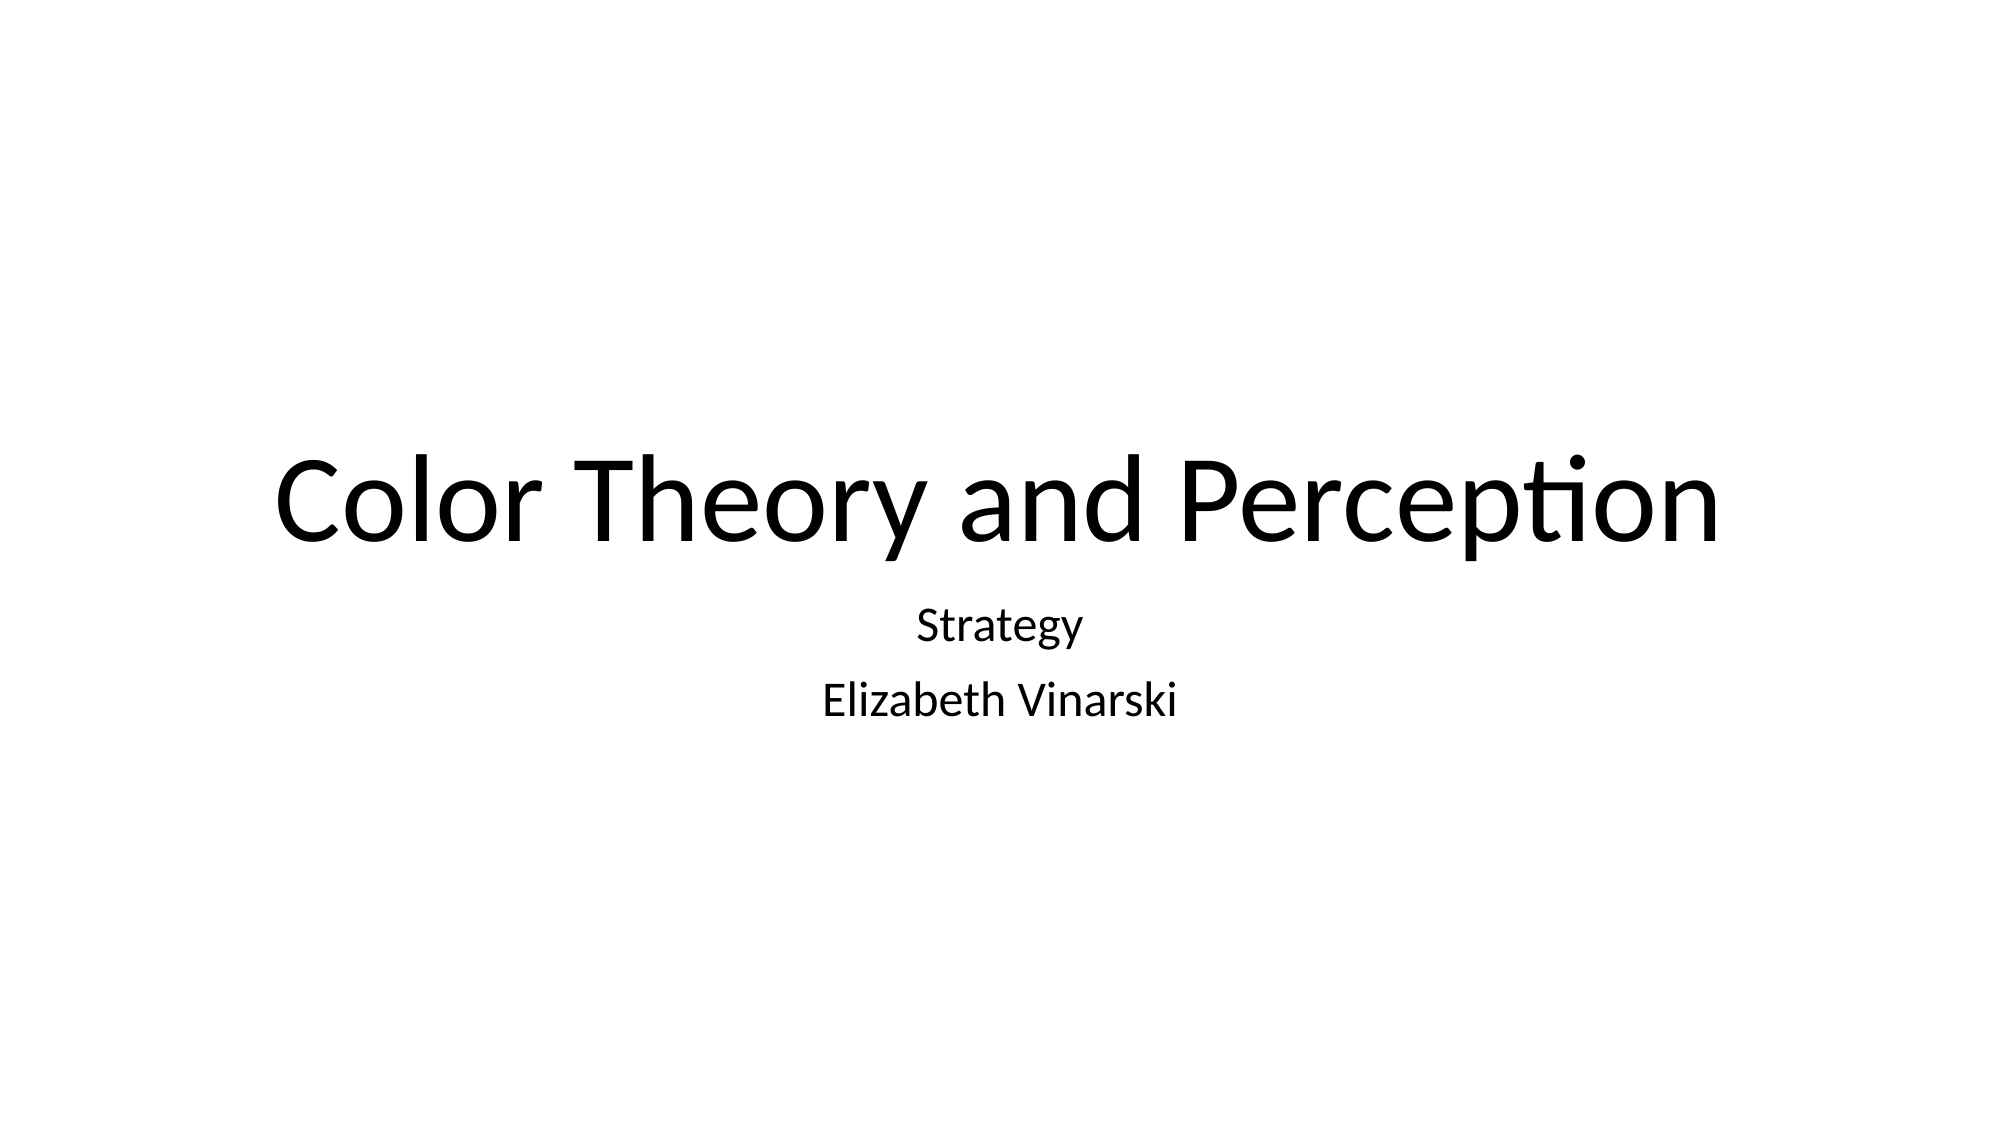

# Color Theory and Perception
Strategy
Elizabeth Vinarski